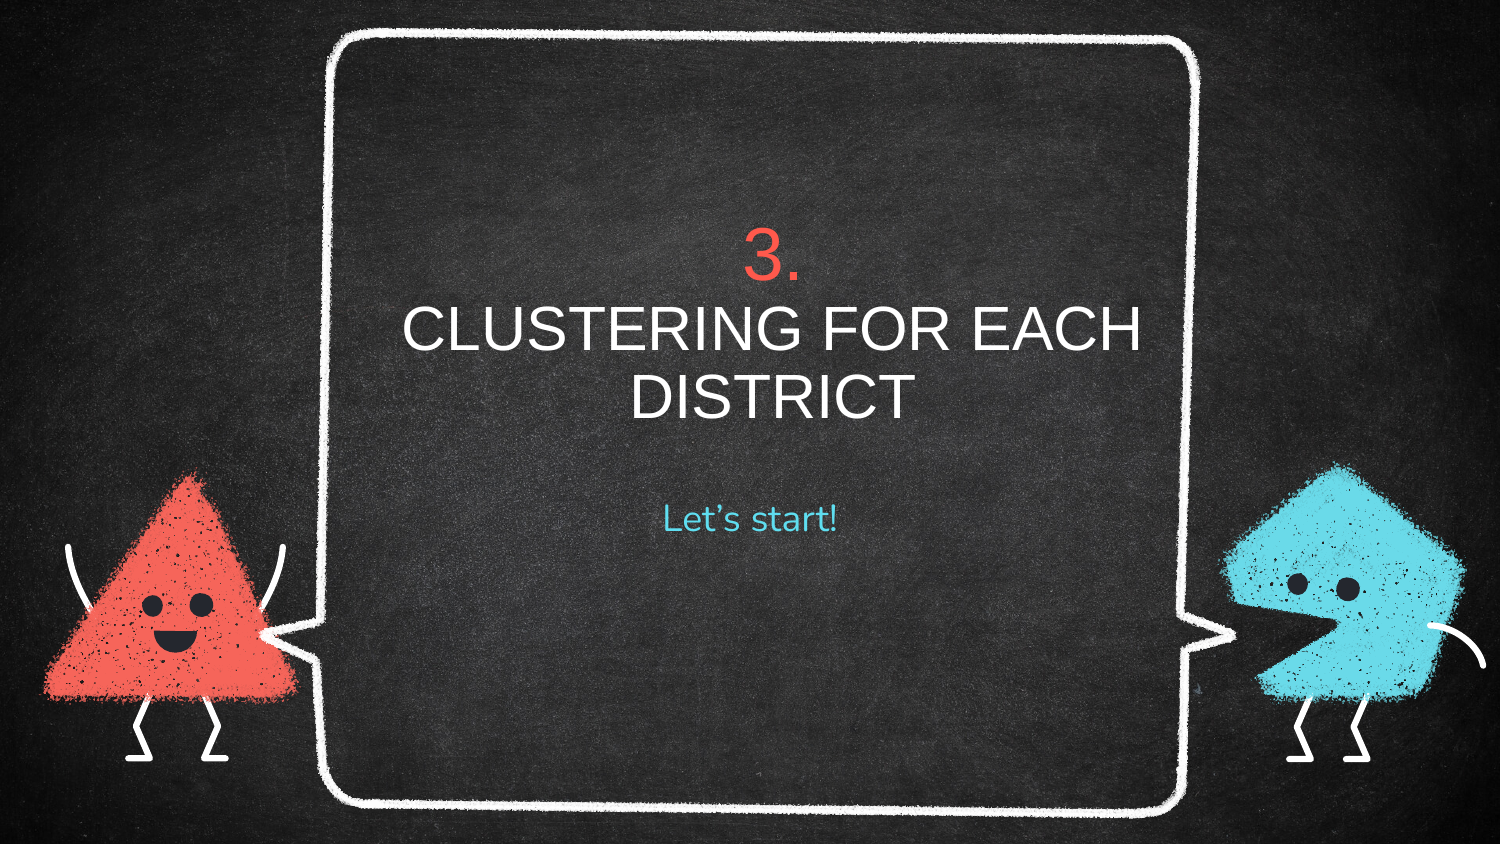

# 3.
CLUSTERING FOR EACH DISTRICT

Let’s start!